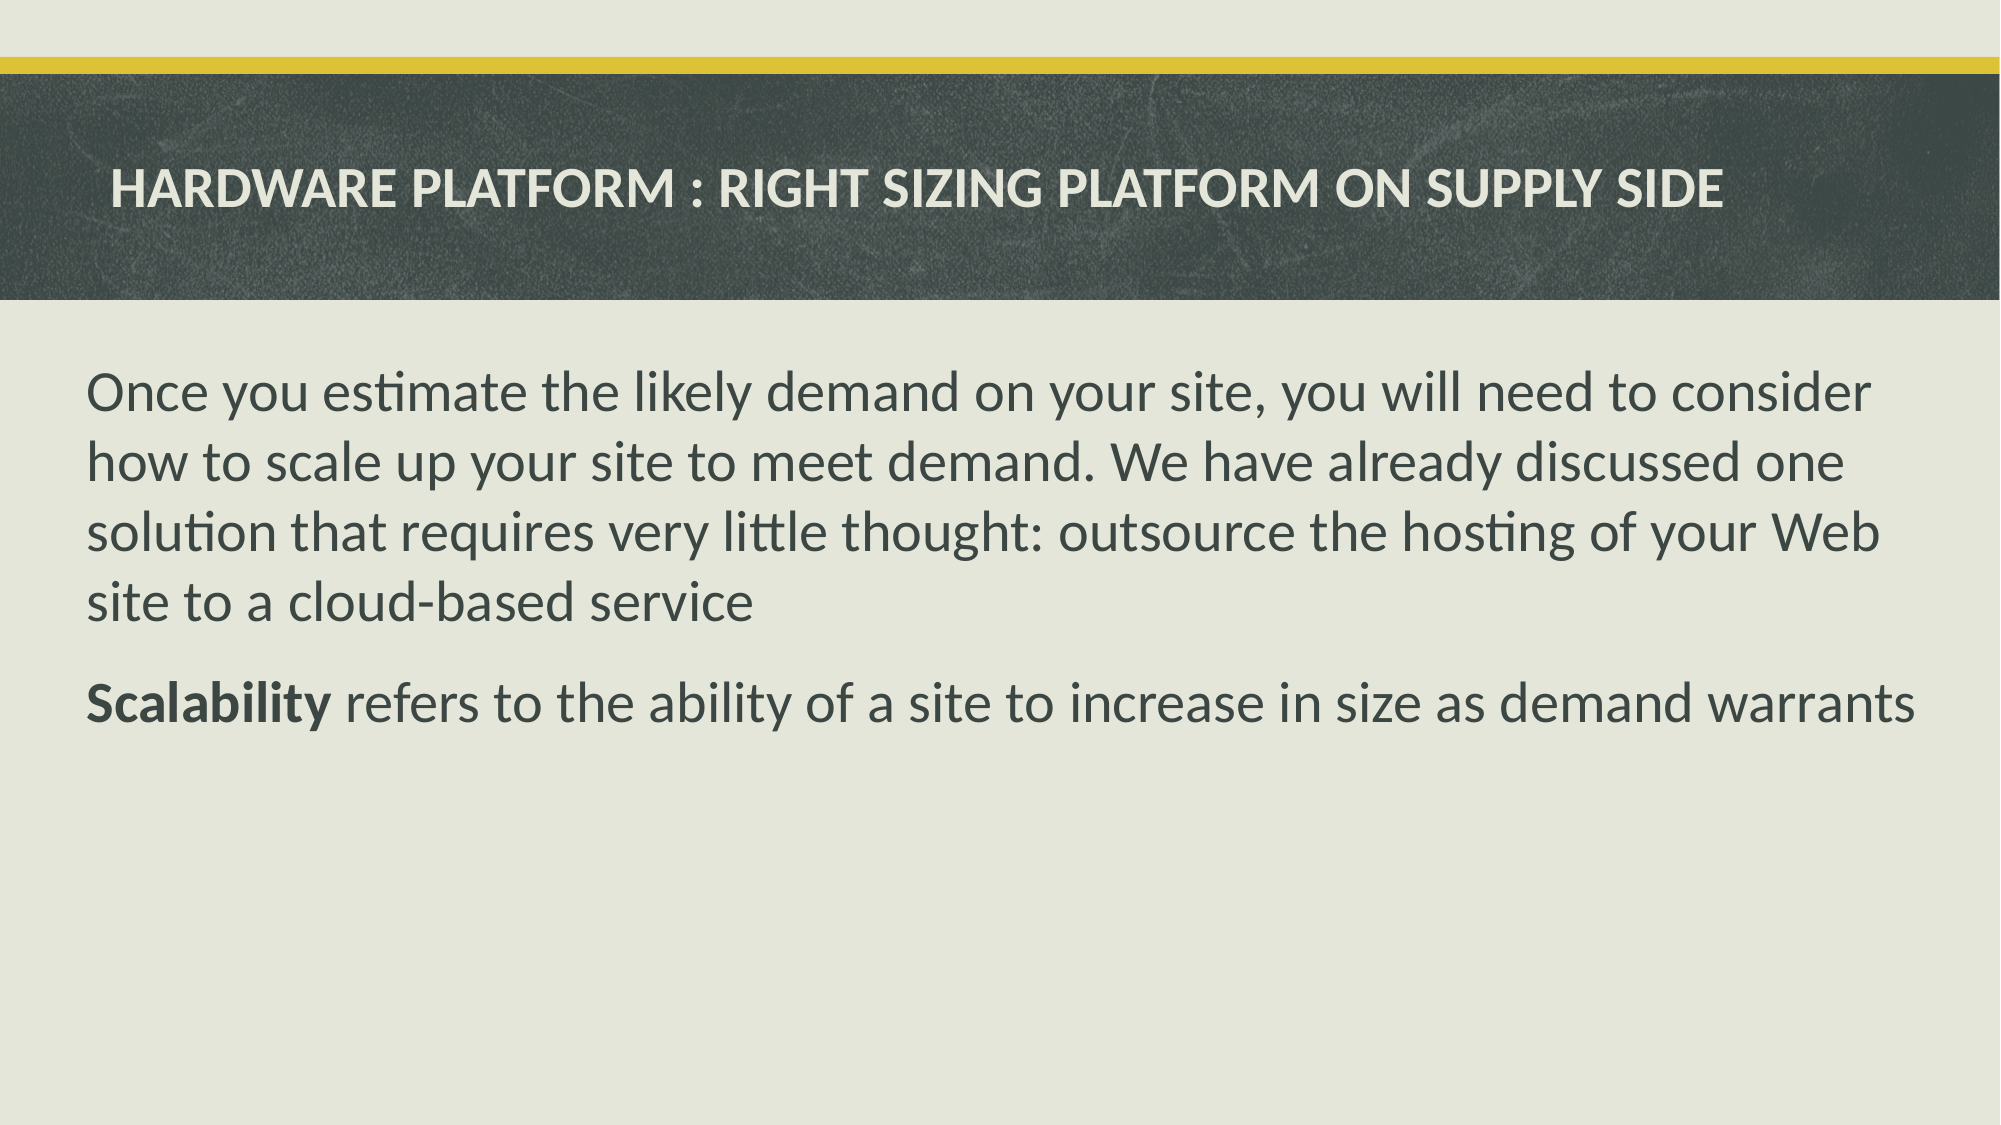

# HARDWARE PLATFORM : RIGHT SIZING PLATFORM ON SUPPLY SIDE
Once you estimate the likely demand on your site, you will need to consider how to scale up your site to meet demand. We have already discussed one solution that requires very little thought: outsource the hosting of your Web site to a cloud-based service
Scalability refers to the ability of a site to increase in size as demand warrants